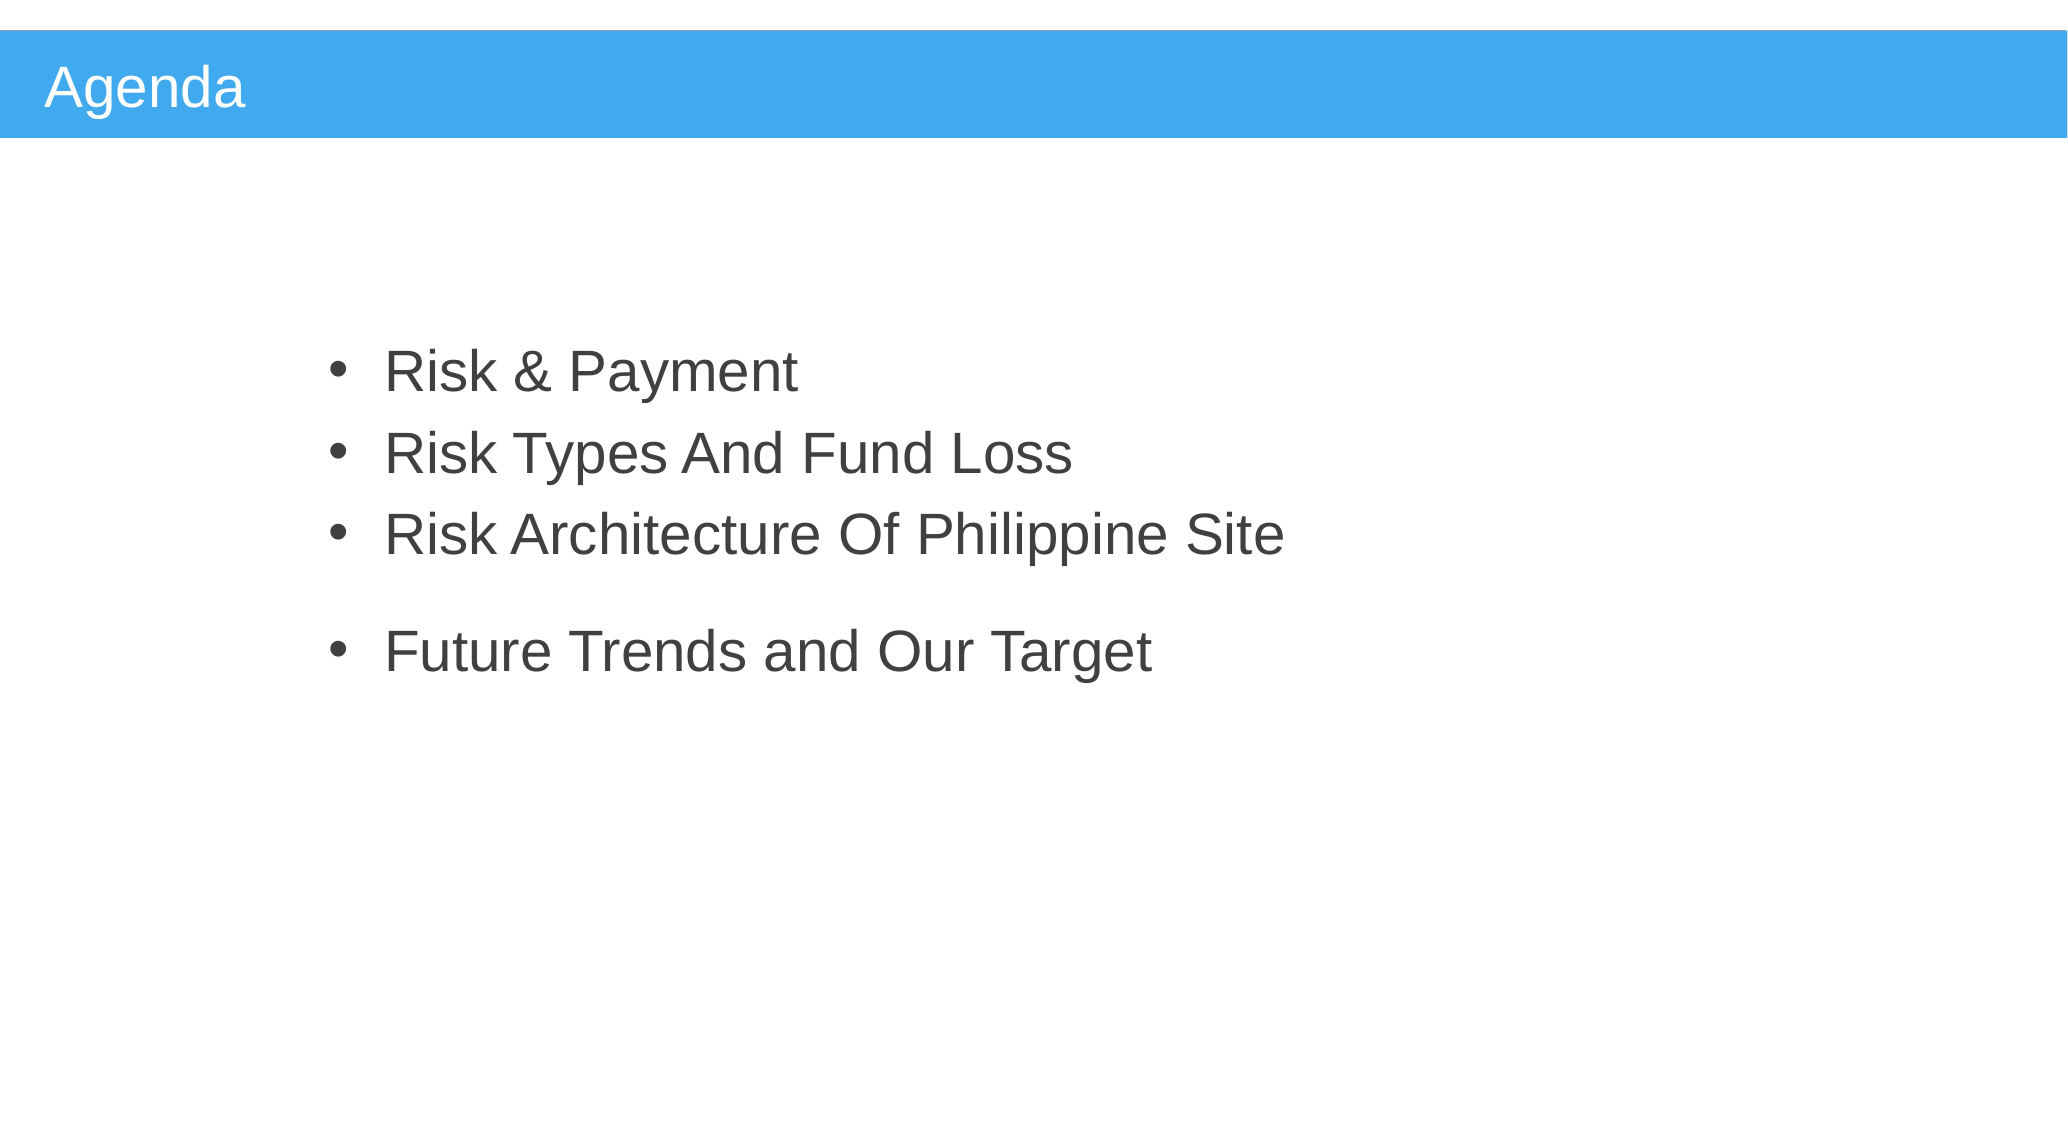

# Agenda
Risk & Payment
Risk Types And Fund Loss
Risk Architecture Of Philippine Site
Future Trends and Our Target